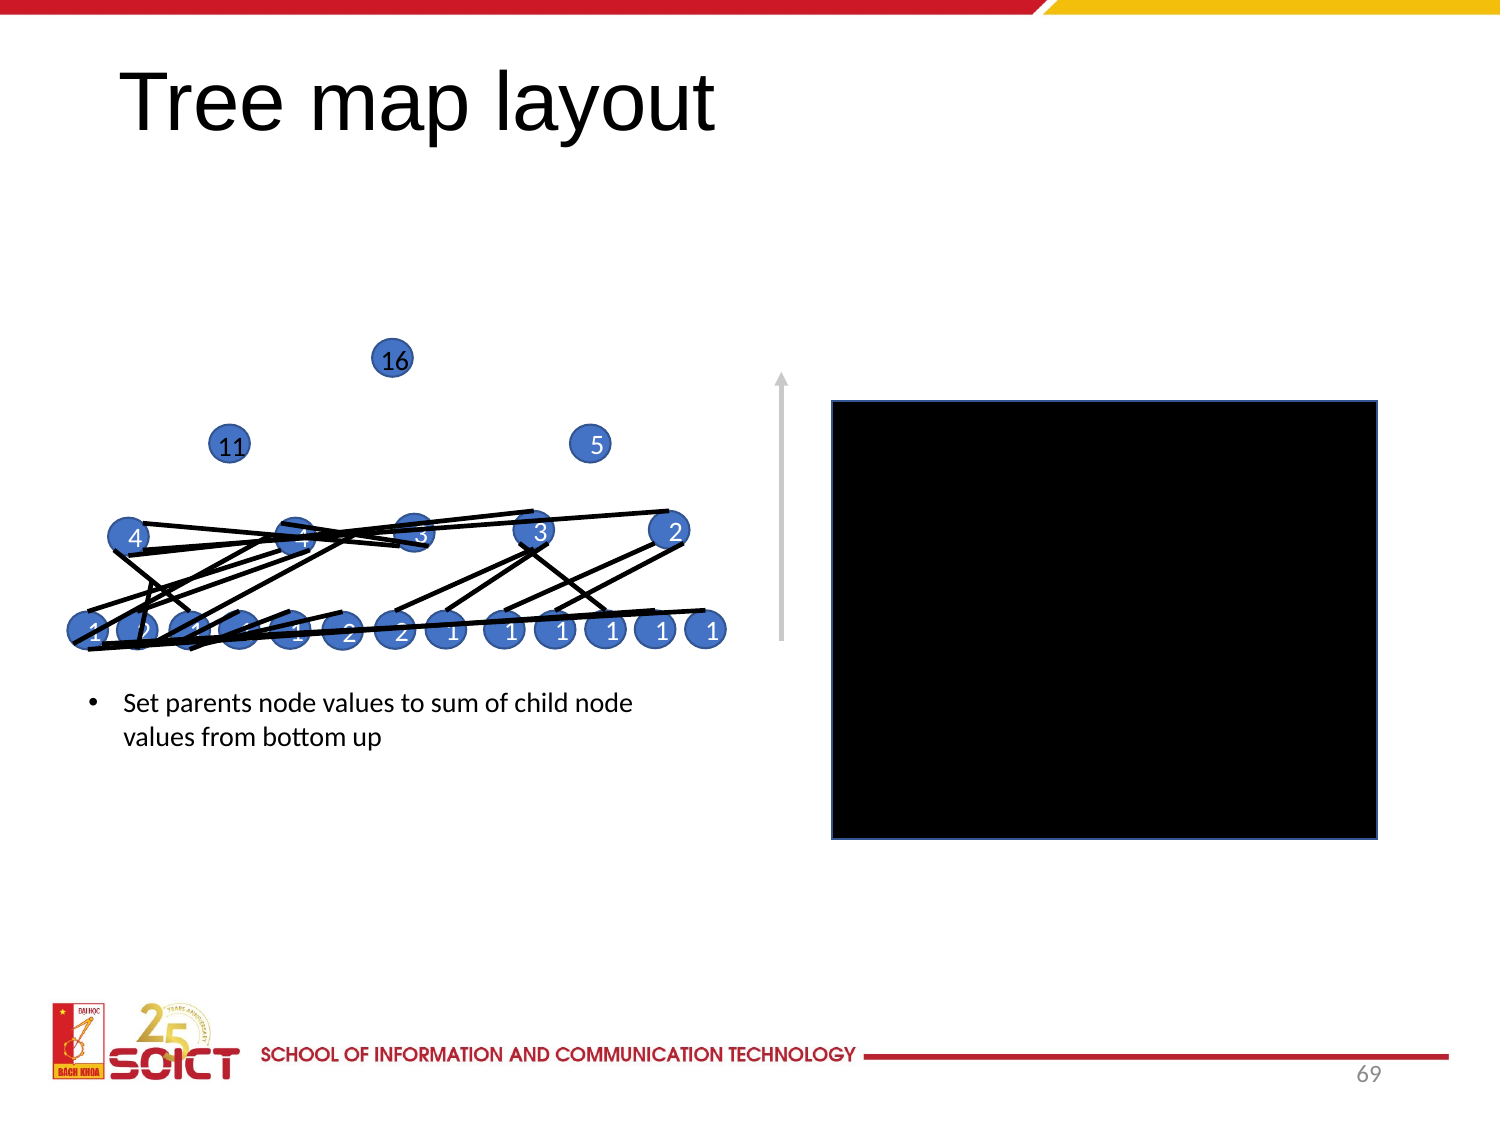

# Tree map layout
16

5
3
2
3
4
4
1
1
1
1
1
1
2
1
1
1
2
1
2

11
Set parents node values to sum of child node values from bottom up

69